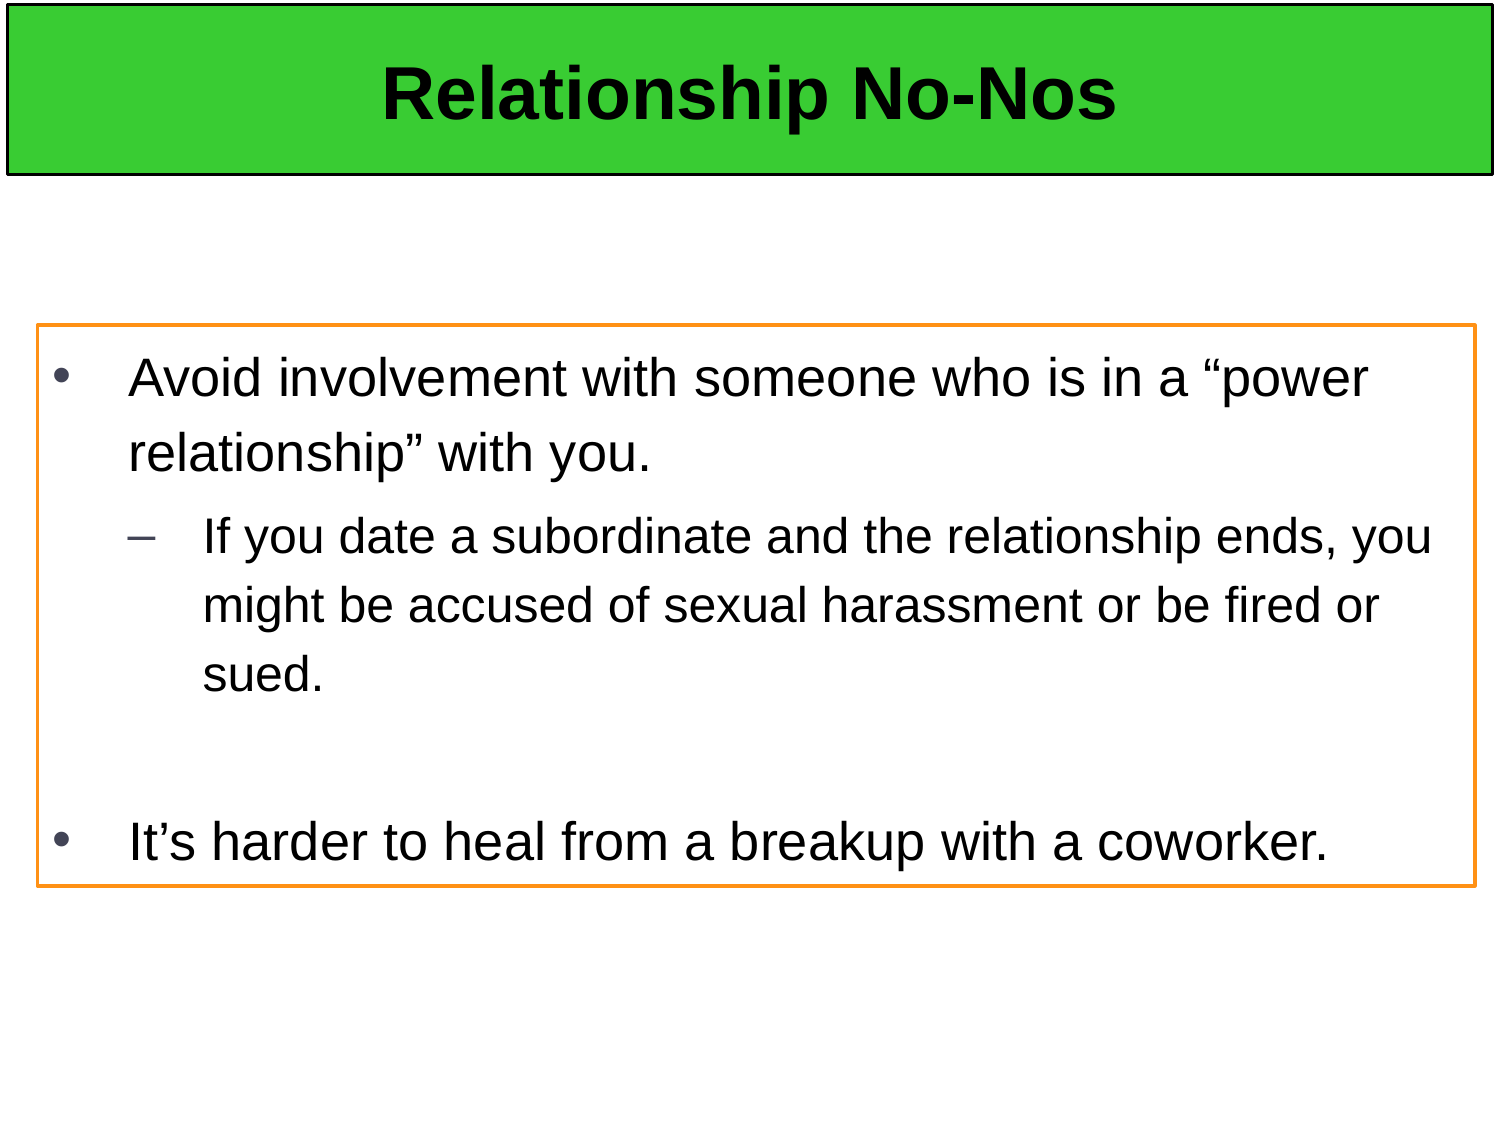

# Relationship No-Nos
Avoid involvement with someone who is in a “power relationship” with you.
If you date a subordinate and the relationship ends, you might be accused of sexual harassment or be fired or sued.

It’s harder to heal from a breakup with a coworker.